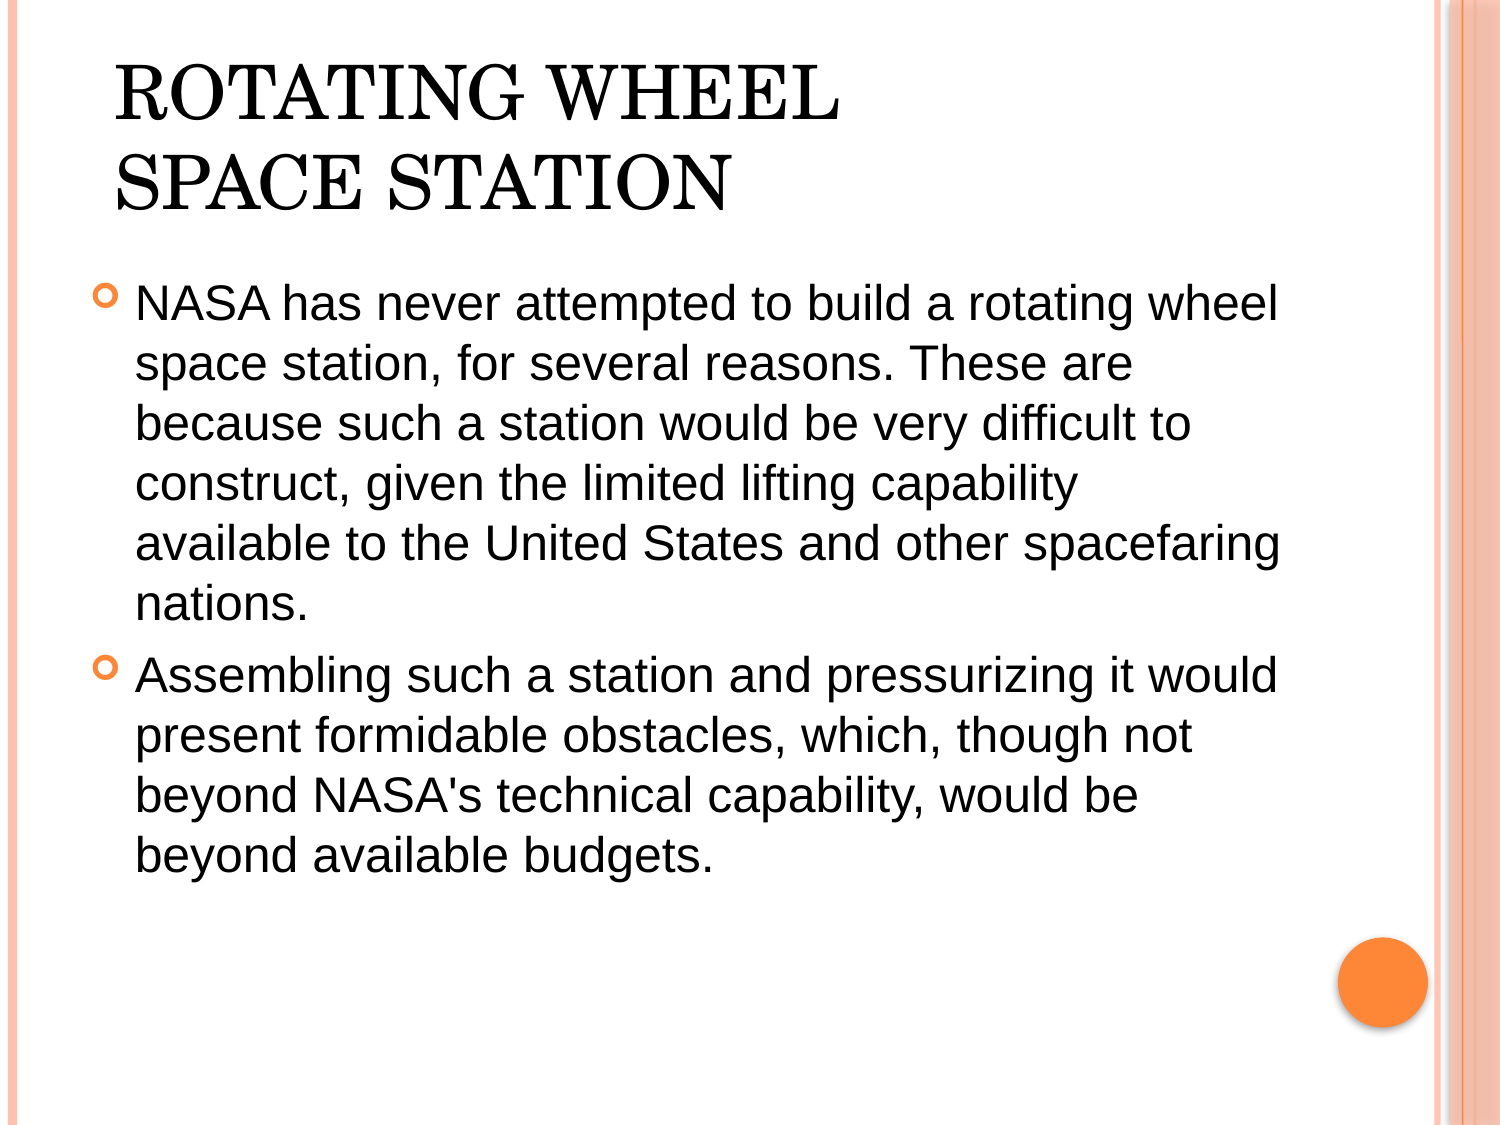

ROTATING WHEEL SPACE STATION
NASA has never attempted to build a rotating wheel space station, for several reasons. These are because such a station would be very difficult to construct, given the limited lifting capability available to the United States and other spacefaring nations.
Assembling such a station and pressurizing it would present formidable obstacles, which, though not beyond NASA's technical capability, would be beyond available budgets.